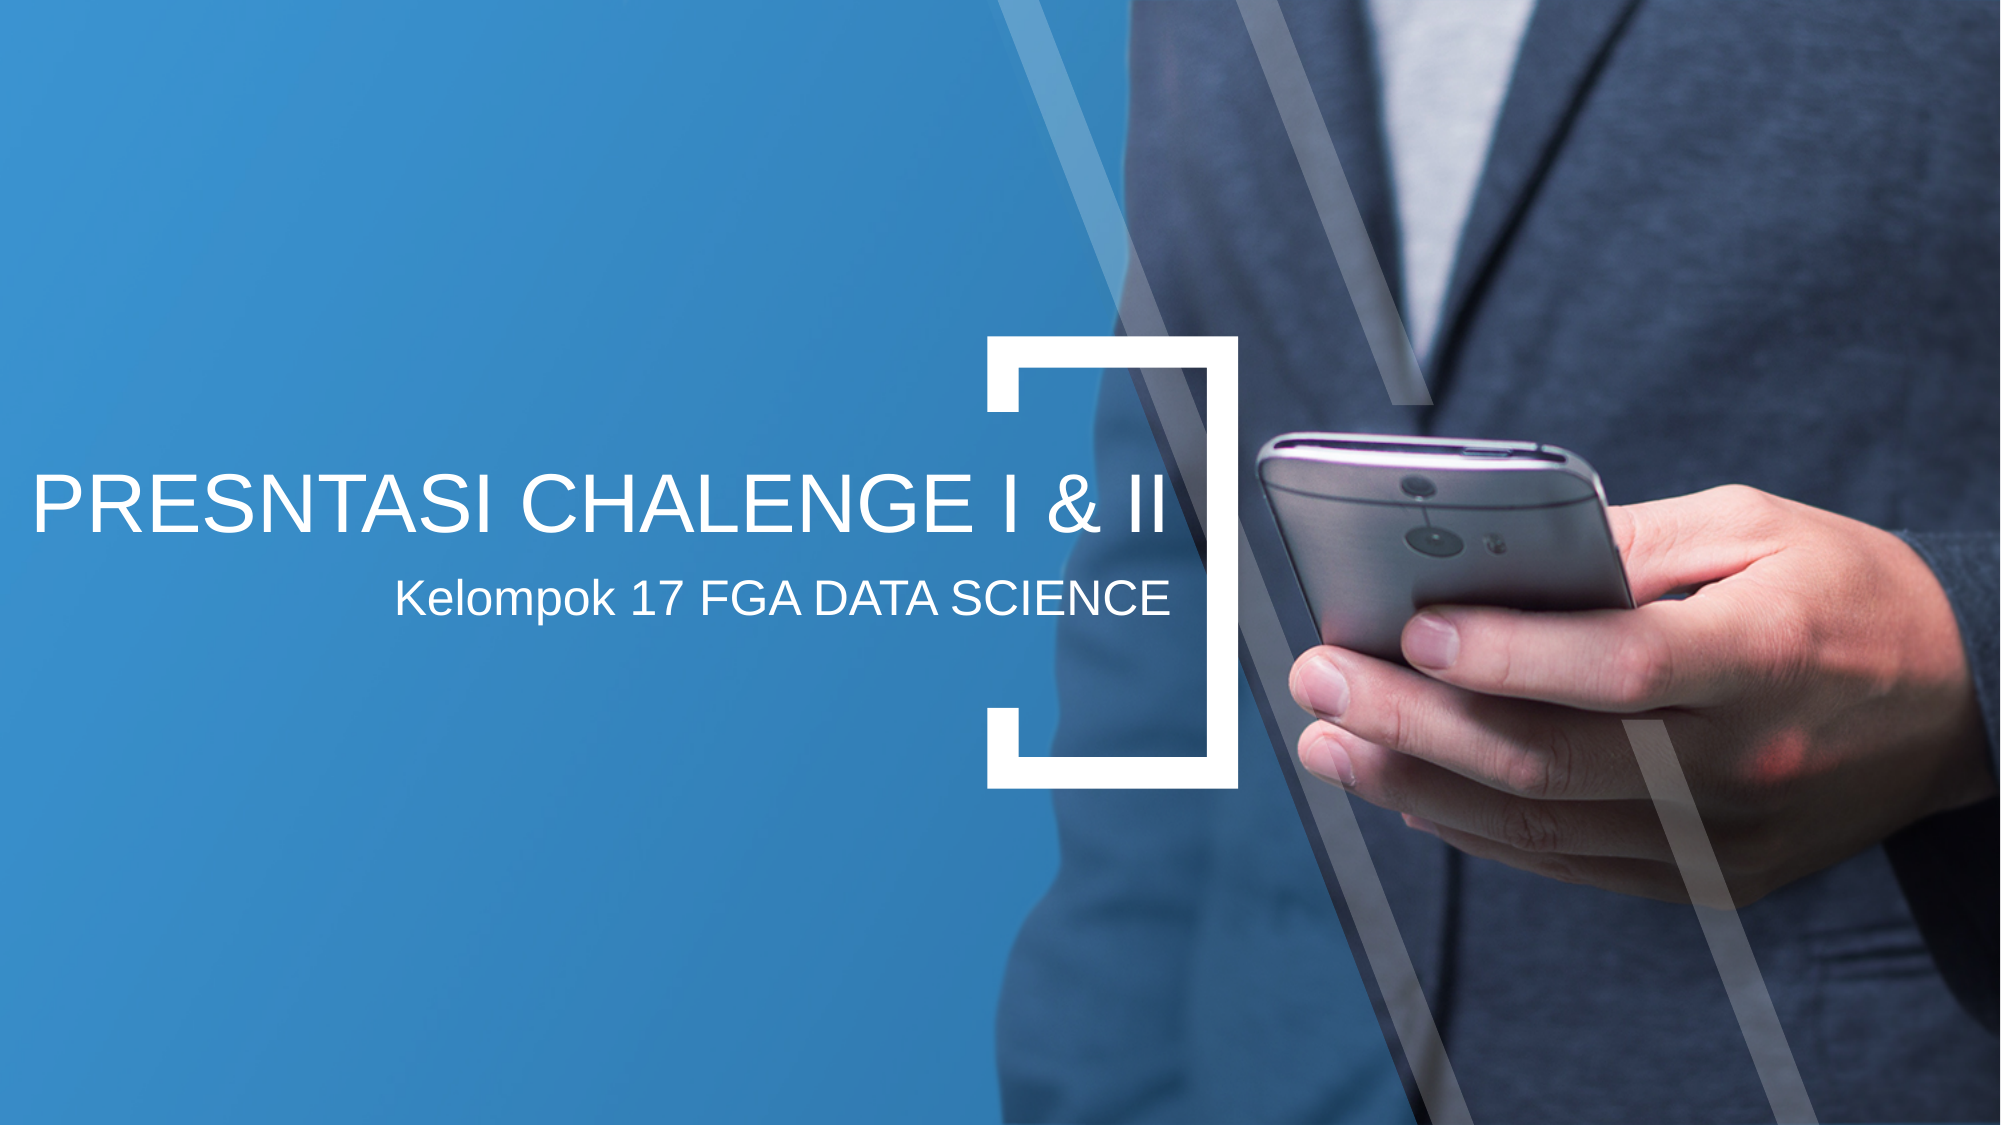

PRESNTASI CHALENGE I & II
Kelompok 17 FGA DATA SCIENCE